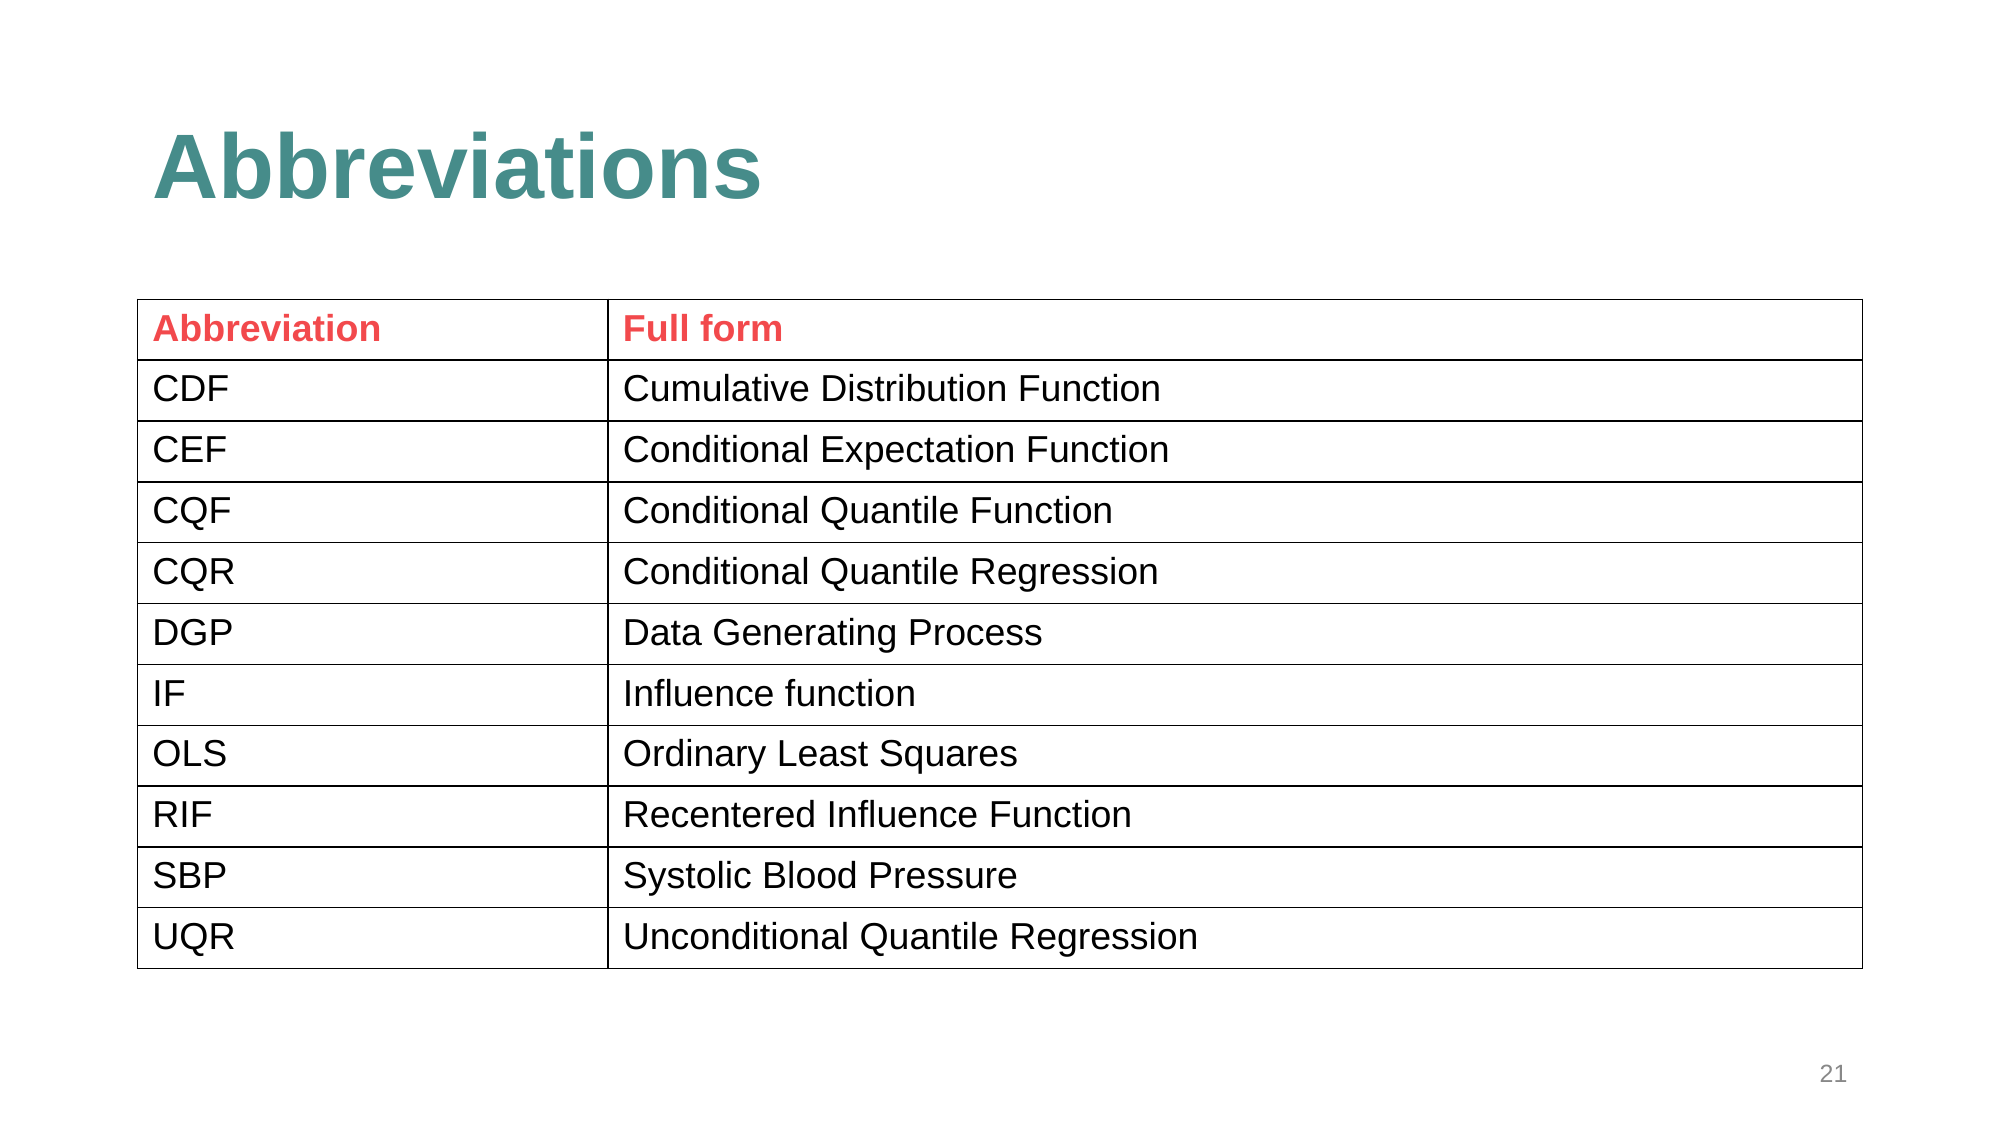

# Abbreviations
| Abbreviation | Full form |
| --- | --- |
| CDF | Cumulative Distribution Function |
| CEF | Conditional Expectation Function |
| CQF | Conditional Quantile Function |
| CQR | Conditional Quantile Regression |
| DGP | Data Generating Process |
| IF | Influence function |
| OLS | Ordinary Least Squares |
| RIF | Recentered Influence Function |
| SBP | Systolic Blood Pressure |
| UQR | Unconditional Quantile Regression |
21